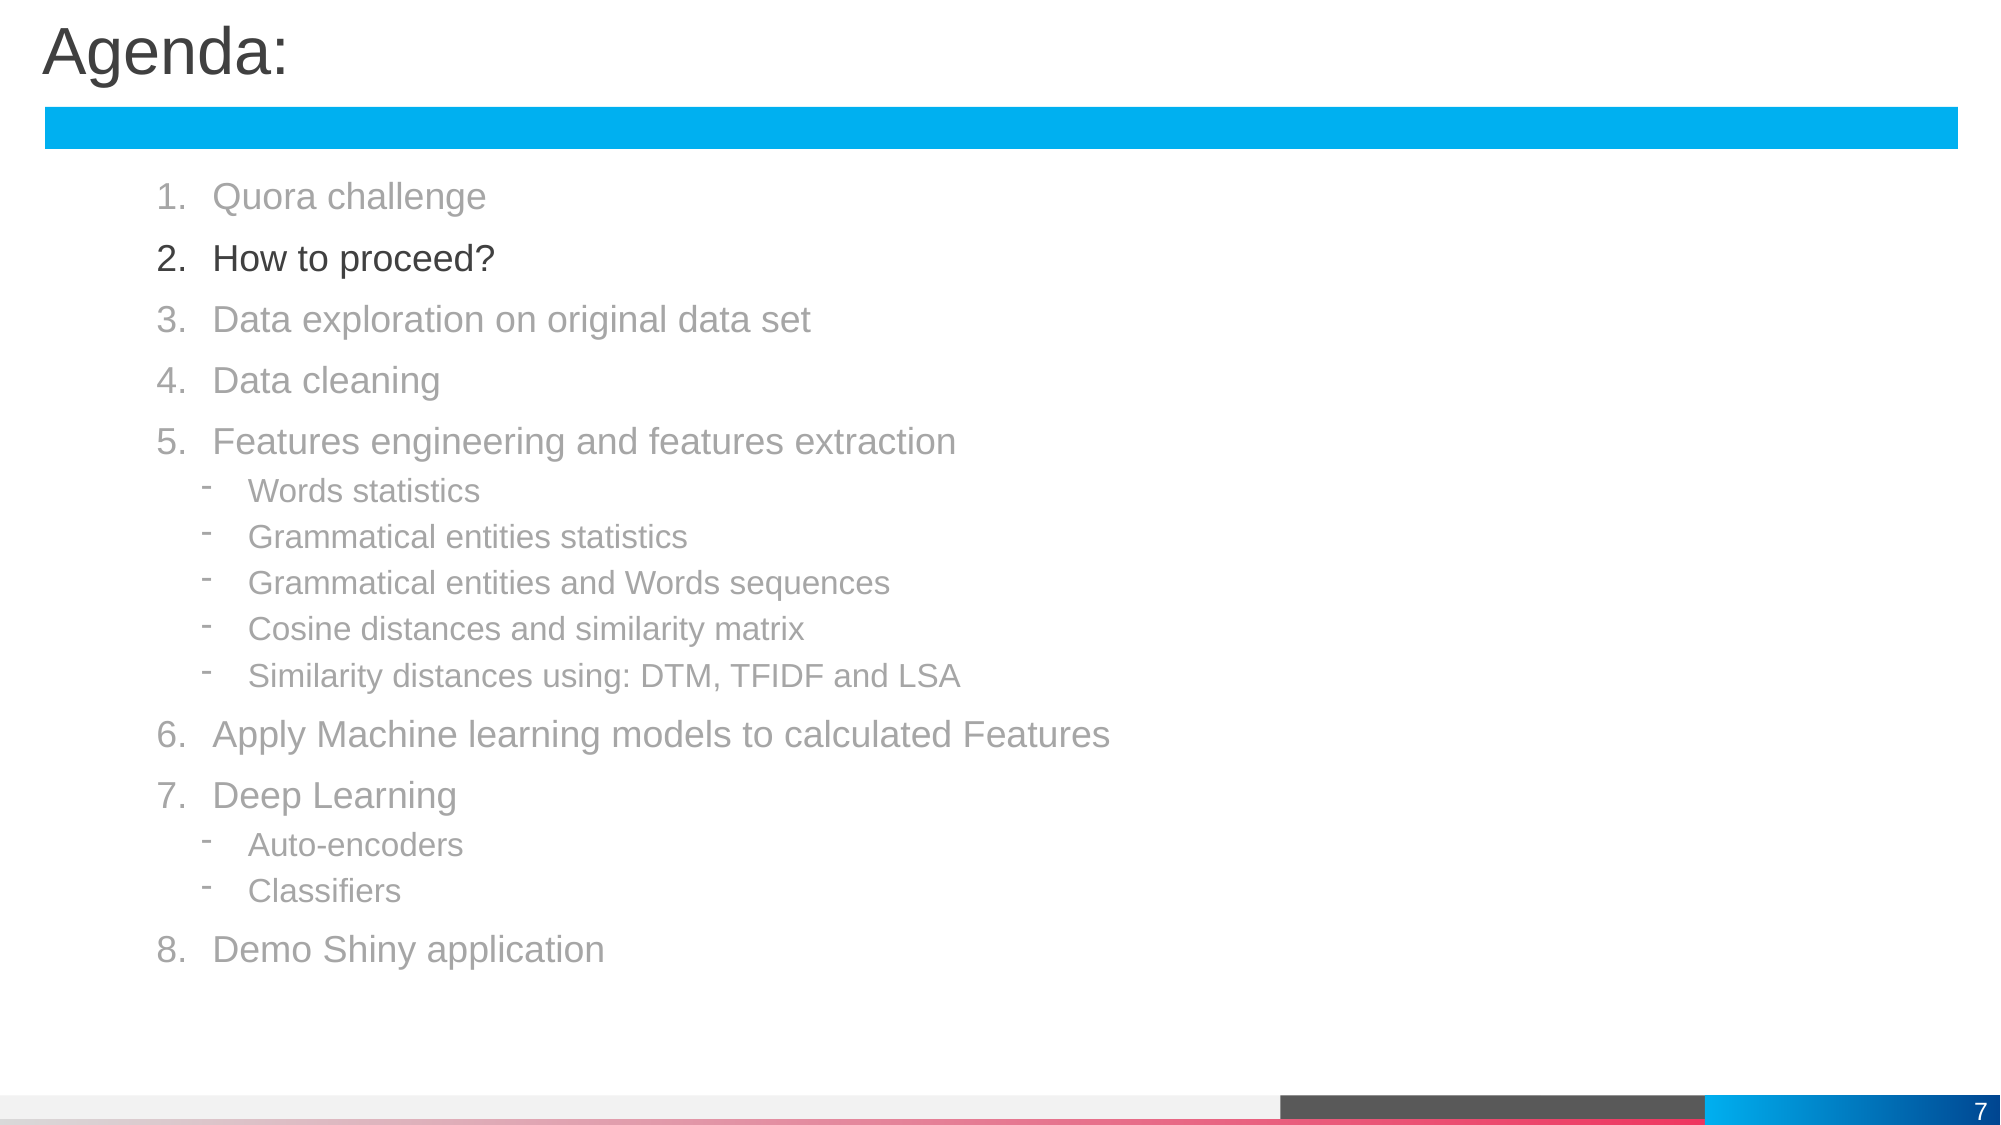

Agenda:

Quora challenge
How to proceed?
Data exploration on original data set
Data cleaning
Features engineering and features extraction
Words statistics
Grammatical entities statistics
Grammatical entities and Words sequences
Cosine distances and similarity matrix
Similarity distances using: DTM, TFIDF and LSA
Apply Machine learning models to calculated Features
Deep Learning
Auto-encoders
Classifiers
Demo Shiny application

7